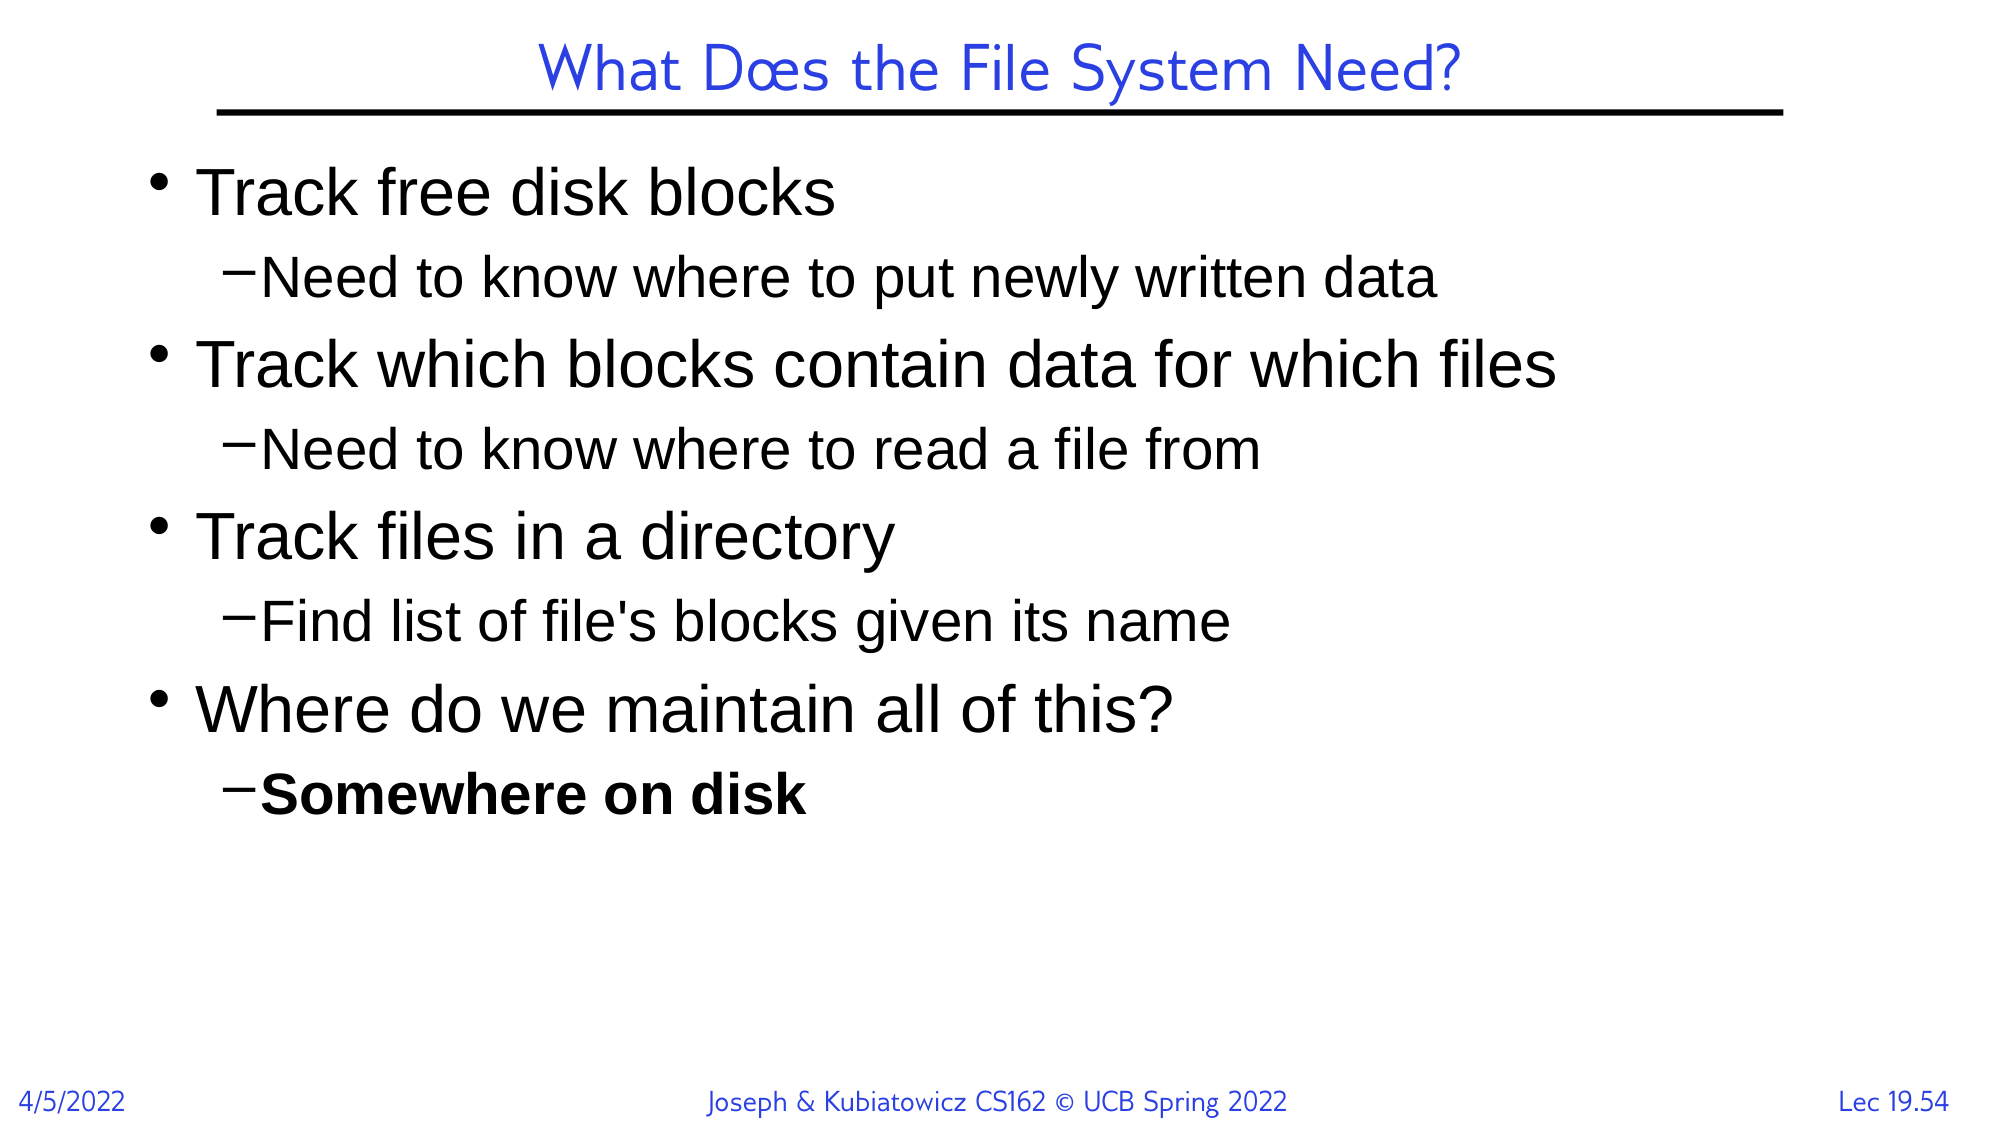

# What Does the File System Need?
Track free disk blocks
Need to know where to put newly written data
Track which blocks contain data for which files
Need to know where to read a file from
Track files in a directory
Find list of file's blocks given its name
Where do we maintain all of this?
Somewhere on disk